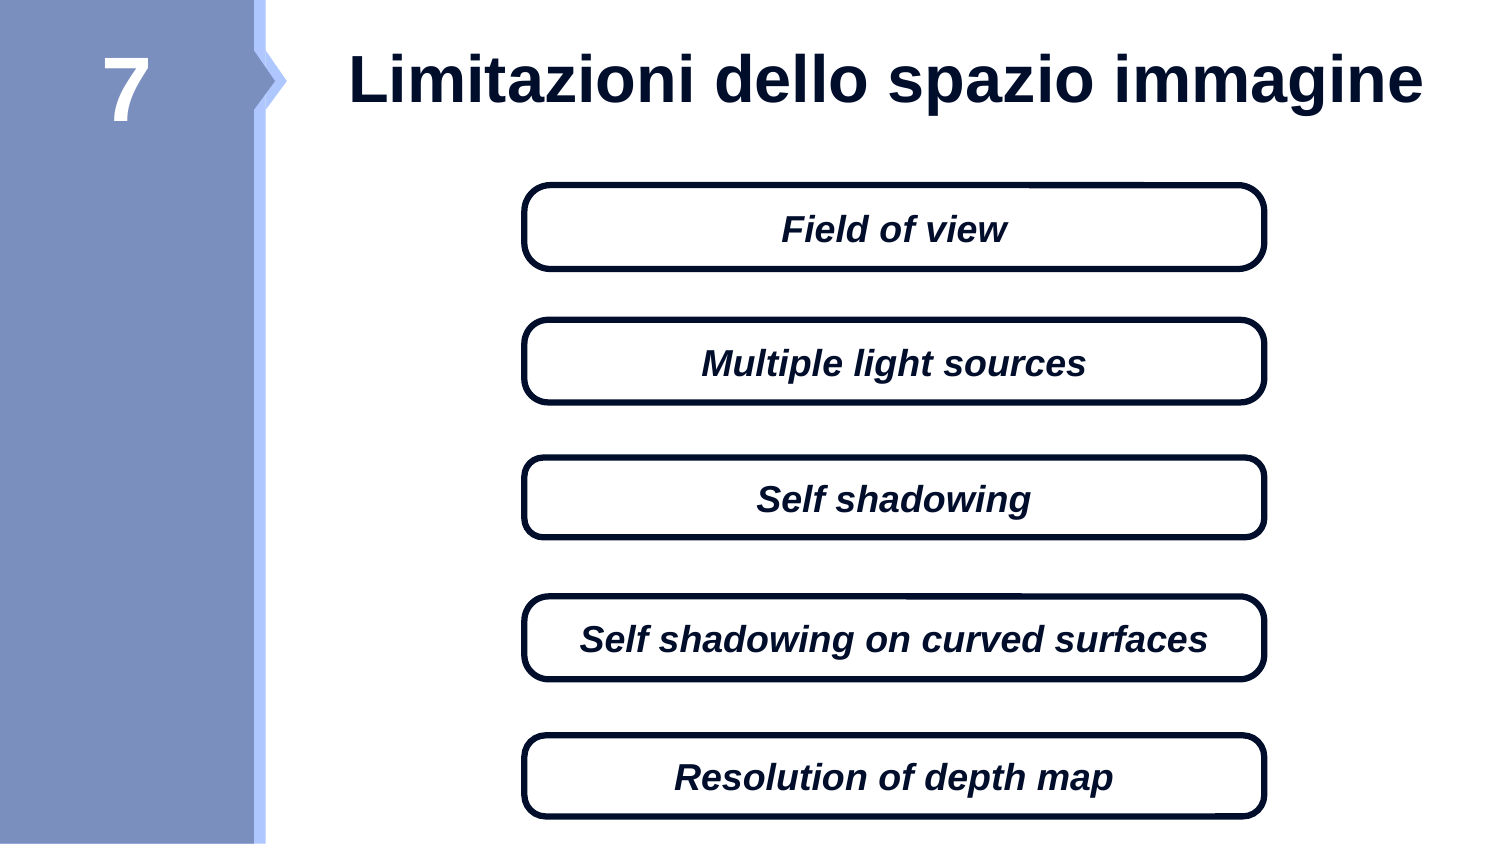

8

7

6

# Limitazioni dello spazio immagine
Field of view
Multiple light sources
Self shadowing
Self shadowing on curved surfaces
Resolution of depth map